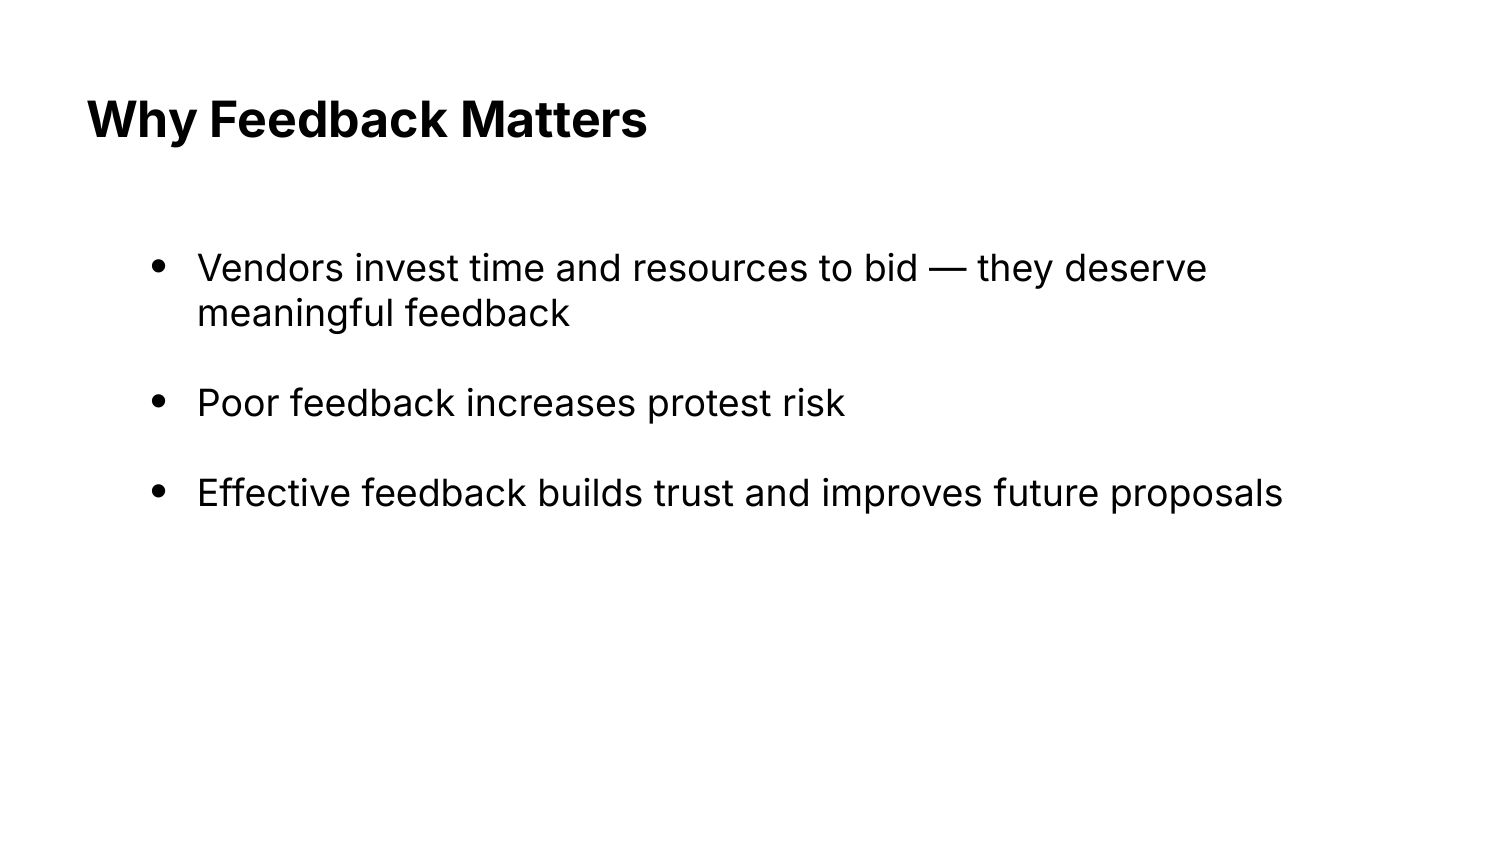

Why Feedback Matters
Vendors invest time and resources to bid — they deserve meaningful feedback
Poor feedback increases protest risk
Effective feedback builds trust and improves future proposals